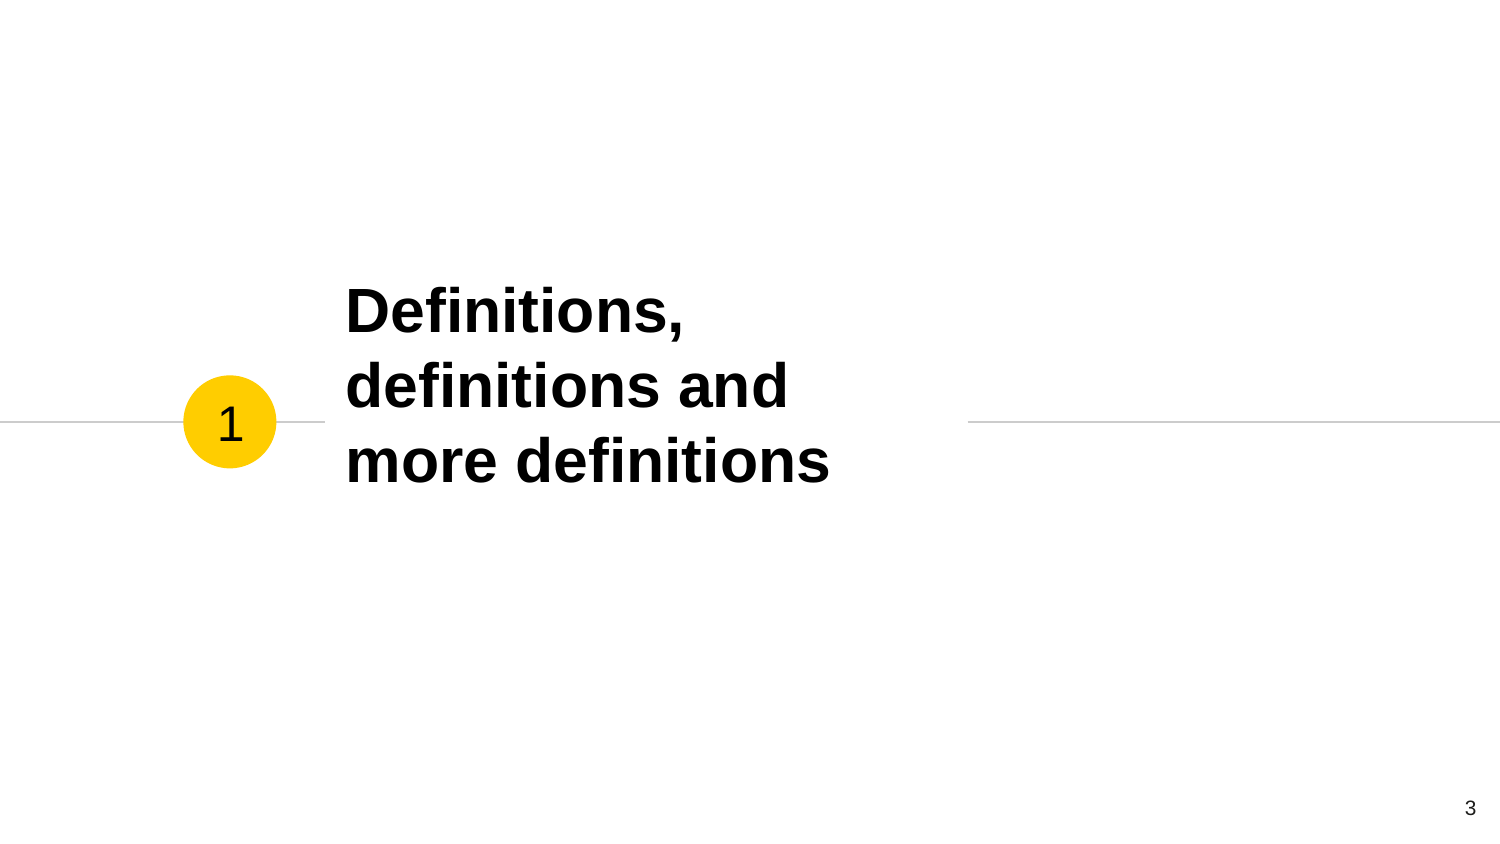

# Definitions, definitions and more definitions

1
3